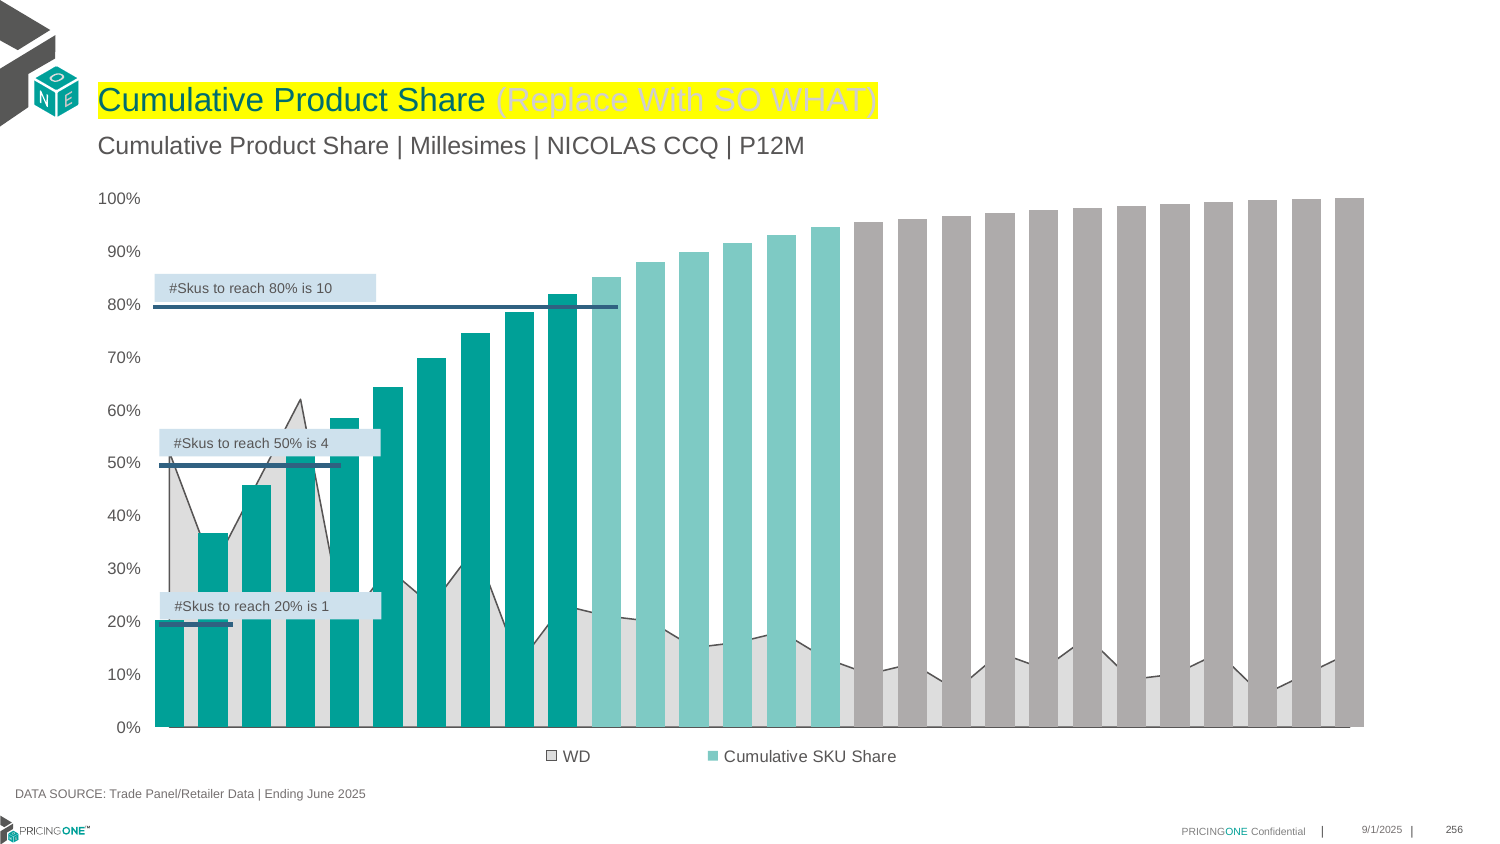

# Cumulative Product Share (Replace With SO WHAT)
Cumulative Product Share | Millesimes | NICOLAS CCQ | P12M

### Chart

| Category | WD | Cumulative SKU Share |
|---|---|---|
| Dom Perigno | 0.52 | 0.20225666299202386 |
| Dom Perigno | 0.3 | 0.3675939735858029 |
| Malard | 0.46 | 0.4568229470635281 |
| Ruinart | 0.62 | 0.5234852906210147 |
| Roederer | 0.19 | 0.584203359055833 |
| Roederer | 0.3 | 0.6430841060890993 |
| Laurent Per | 0.23 | 0.6984631346864665 |
| Ruinart | 0.34 | 0.745304022653092 |
| Dom Perigno | 0.12 | 0.7841903897282925 |
| Roederer | 0.23 | 0.8195318072757927 |
| Ruinart | 0.21 | 0.8509175799234809 |
| Roederer | 0.2 | 0.8792987916909841 |
| Bollinger | 0.15 | 0.8977584678901065 |
| Roederer | 0.16 | 0.9146402092384842 |
| Piper Heids | 0.18 | 0.9305276354754338 |
| Roederer | 0.13 | 0.9460908285238743 |
| Pommery | 0.1 | 0.954564122516914 |
| All Others | 0.12 | 0.9610487862870976 |
| Dom Perigno | 0.07 | 0.9669930614097658 |
| Roederer | 0.14 | 0.9723104857013163 |
| Perrier Jou | 0.11 | 0.9776062944469661 |
| Bollinger | 0.17 | 0.9821455590860946 |
| Perrier Jou | 0.09 | 0.9862525128072108 |
| All Others | 0.1 | 0.9901000799775197 |
| Pommery | 0.14 | 0.9938179538724249 |
| De Venoge | 0.06 | 0.9965847437477032 |
| Roederer | 0.1 | 0.9983572185115533 |
| Malard | 0.14 | 0.9999999999999999 |
#Skus to reach 80% is 10
#Skus to reach 50% is 4
#Skus to reach 20% is 1
DATA SOURCE: Trade Panel/Retailer Data | Ending June 2025

9/1/2025
256